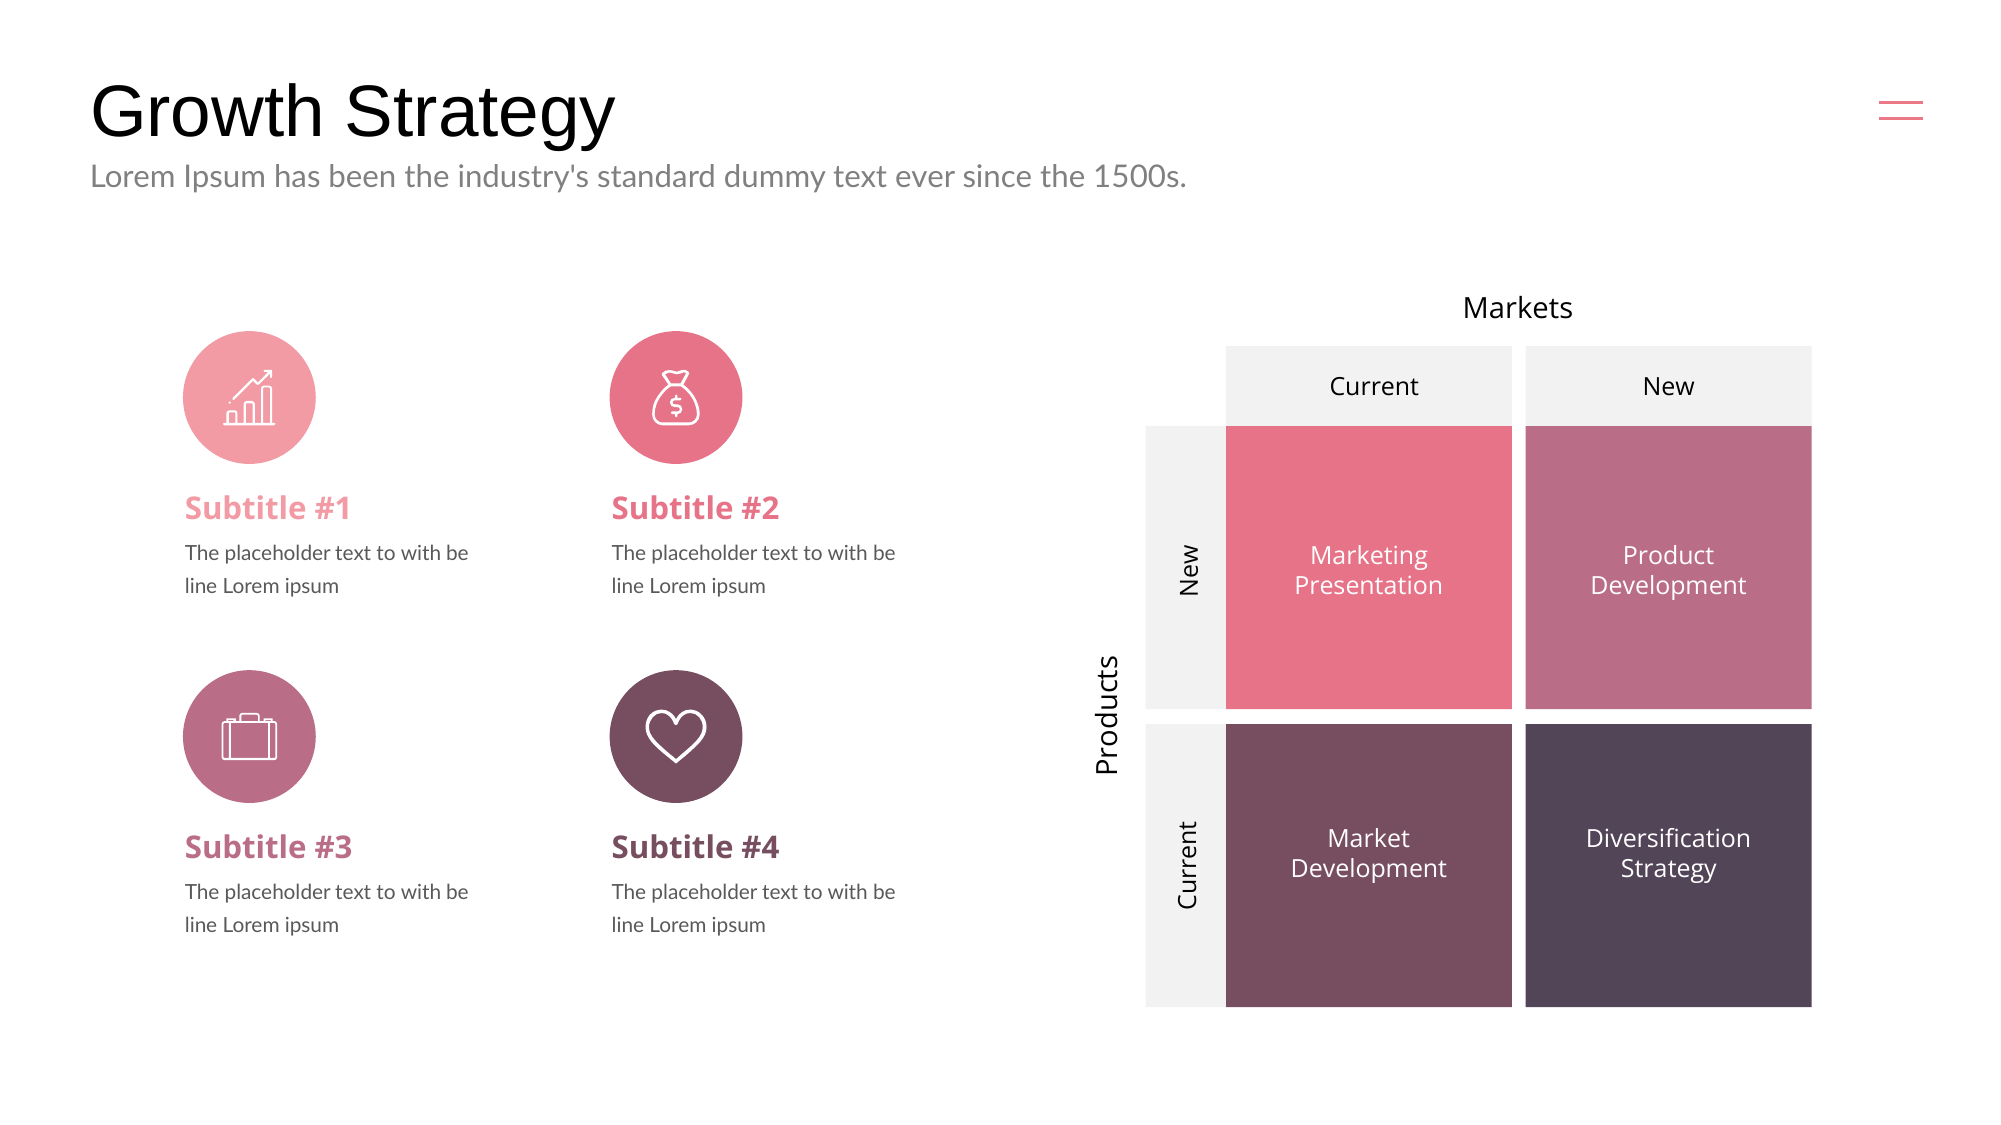

# Growth Strategy
Lorem Ipsum has been the industry's standard dummy text ever since the 1500s.
Markets

Current
New

Subtitle #1
Subtitle #2
The placeholder text to with be line Lorem ipsum
The placeholder text to with be line Lorem ipsum
Marketing
Presentation
Product
Development
New

Products

Market Development
Diversification
Strategy
Subtitle #3
Subtitle #4
Current
The placeholder text to with be line Lorem ipsum
The placeholder text to with be line Lorem ipsum